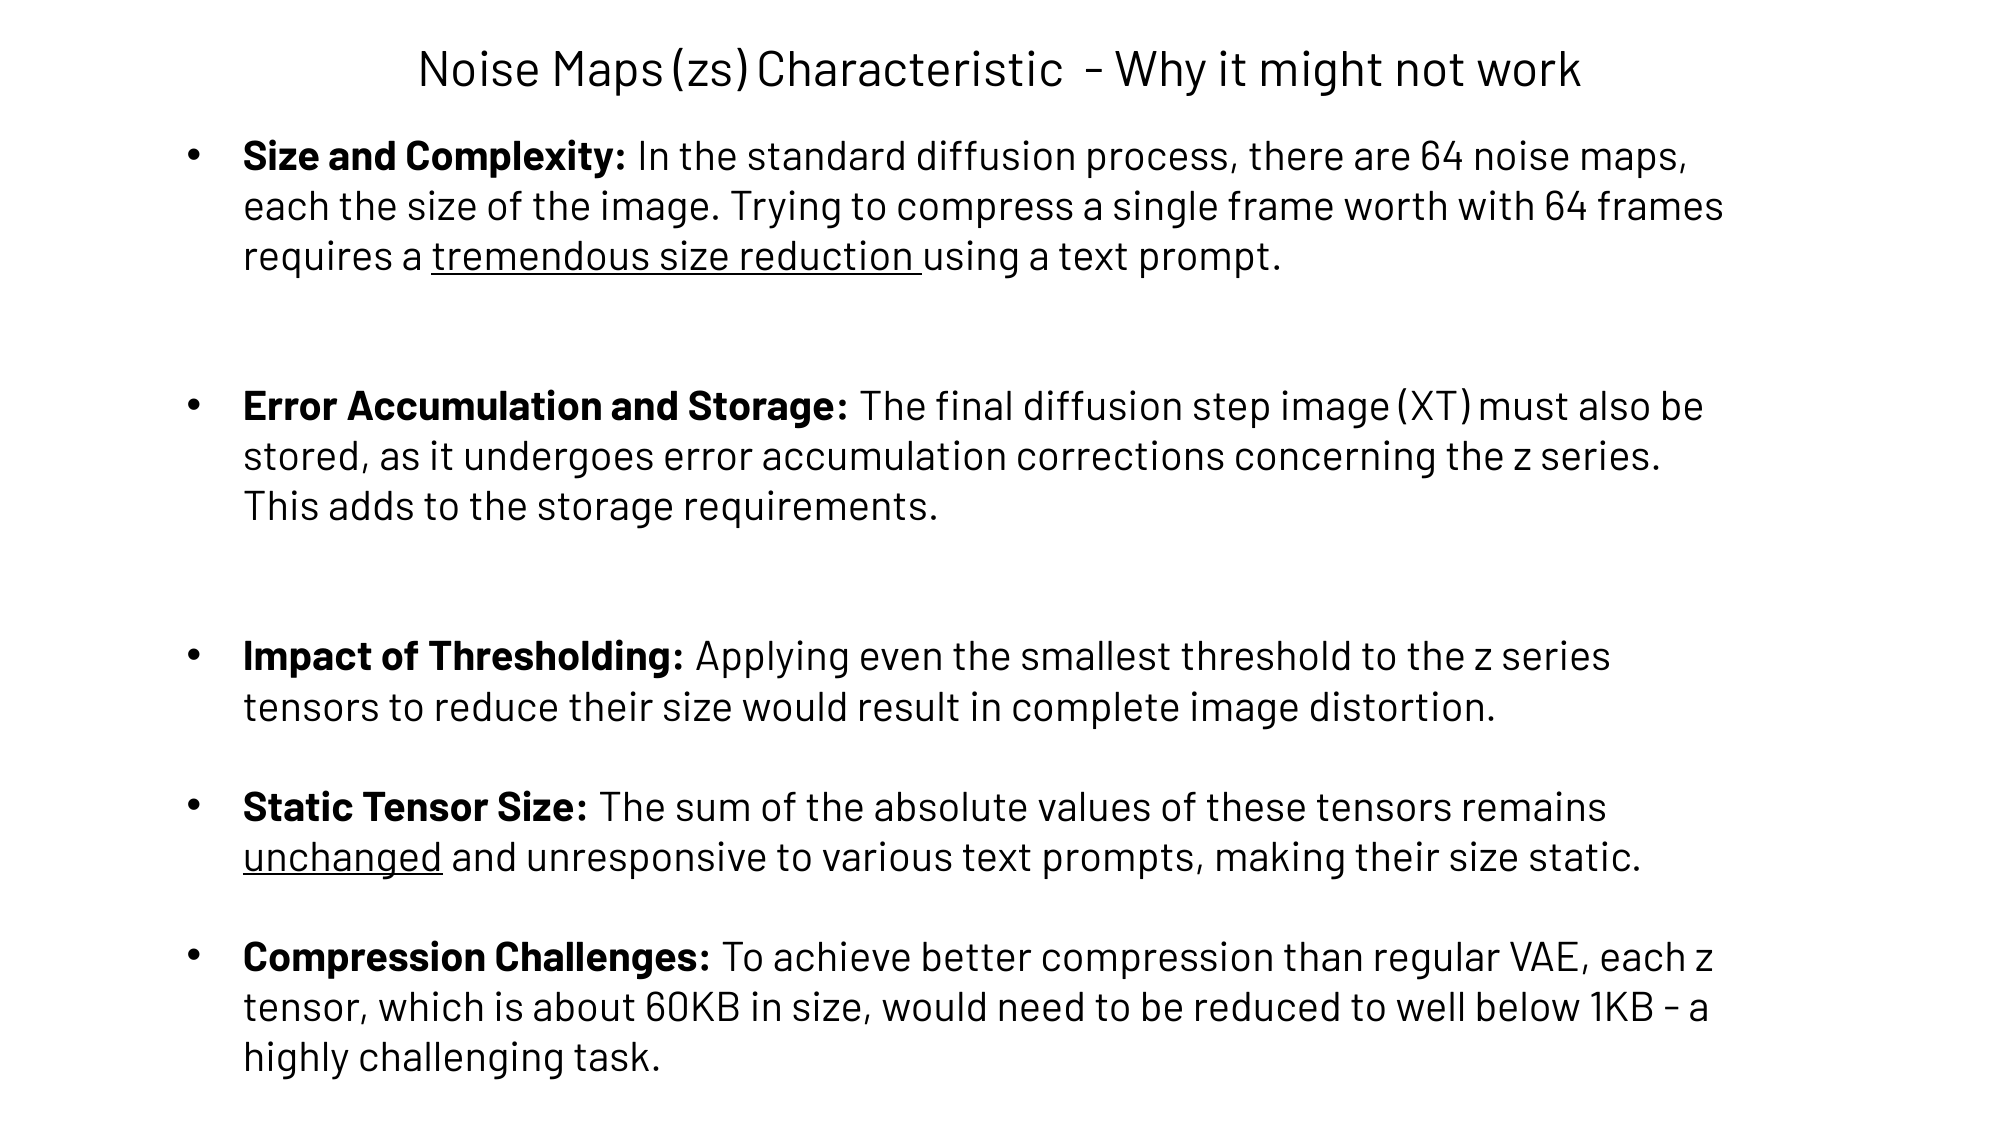

Noise Maps (zs) Characteristic  - Why it might not work
Size and Complexity: In the standard diffusion process, there are 64 noise maps, each the size of the image. Trying to compress a single frame worth with 64 frames requires a tremendous size reduction using a text prompt.

Error Accumulation and Storage: The final diffusion step image (XT) must also be stored, as it undergoes error accumulation corrections concerning the z series. This adds to the storage requirements.

Impact of Thresholding: Applying even the smallest threshold to the z series tensors to reduce their size would result in complete image distortion.

Static Tensor Size: The sum of the absolute values of these tensors remains unchanged and unresponsive to various text prompts, making their size static.

Compression Challenges: To achieve better compression than regular VAE, each z tensor, which is about 60KB in size, would need to be reduced to well below 1KB - a highly challenging task.